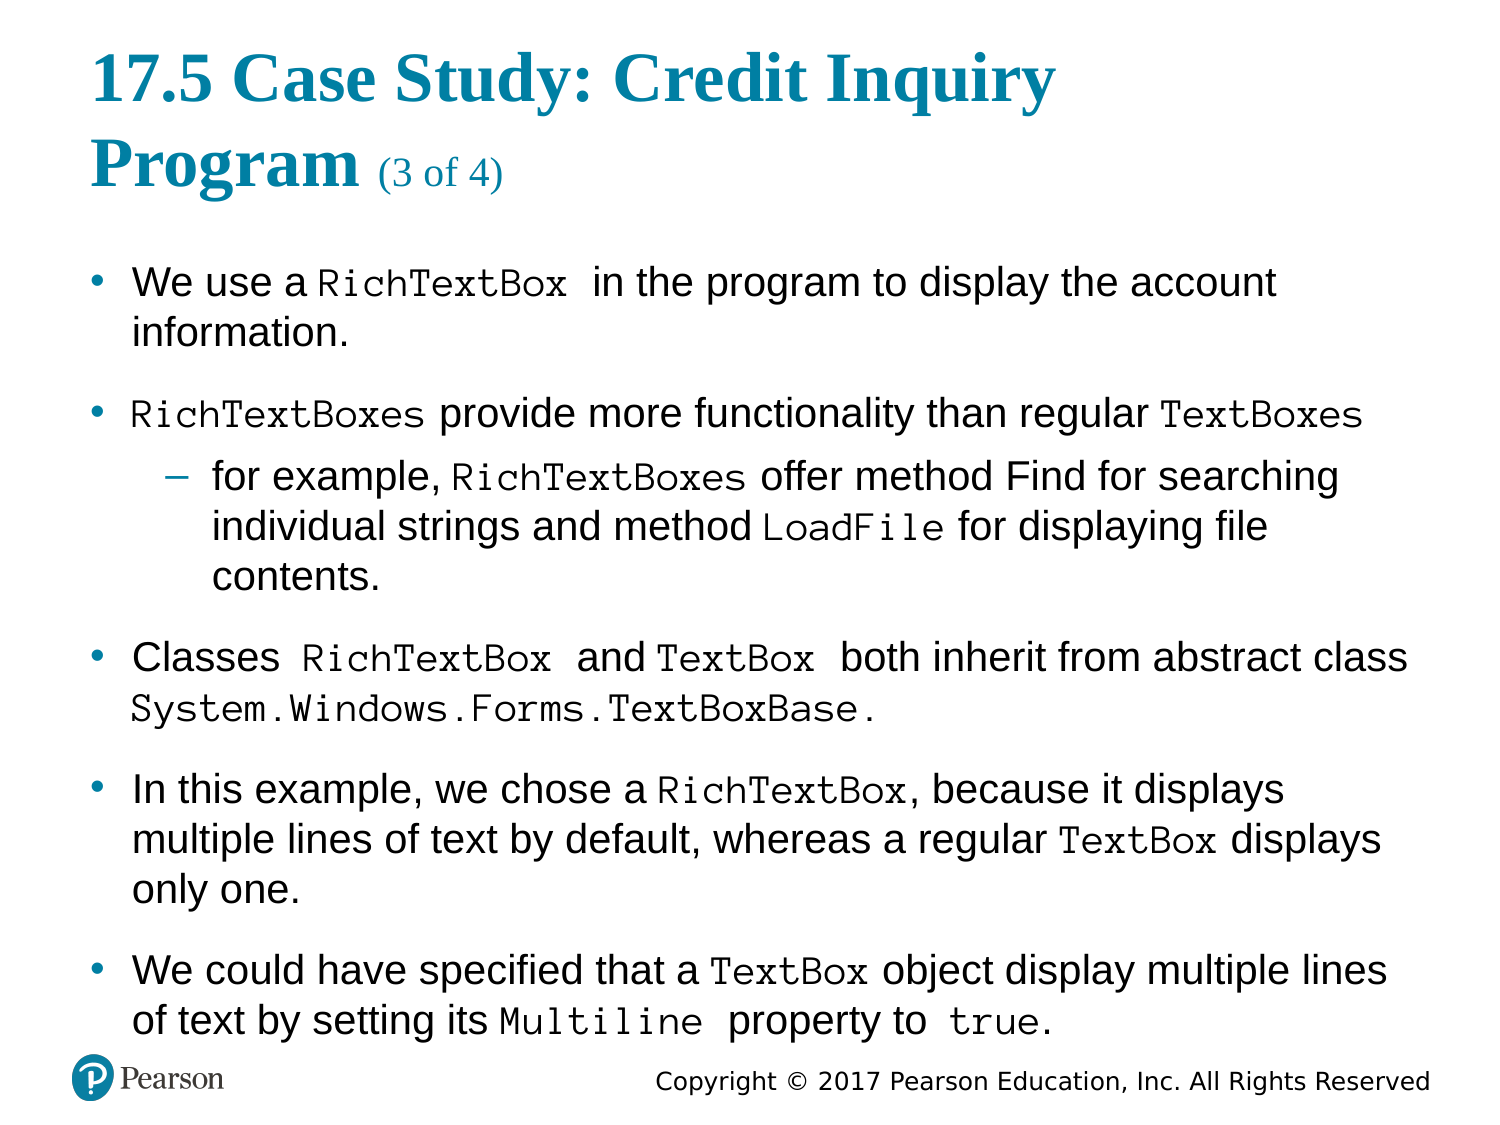

# 17.5 Case Study: Credit Inquiry Program (3 of 4)
We use a RichTextBox in the program to display the account information.
RichTextBoxes provide more functionality than regular TextBoxes
for example, RichTextBoxes offer method Find for searching individual strings and method LoadFile for displaying file contents.
Classes RichTextBox and TextBox both inherit from abstract class System.Windows.Forms.TextBoxBase.
In this example, we chose a RichTextBox, because it displays multiple lines of text by default, whereas a regular TextBox displays only one.
We could have specified that a TextBox object display multiple lines of text by setting its Multiline property to true.